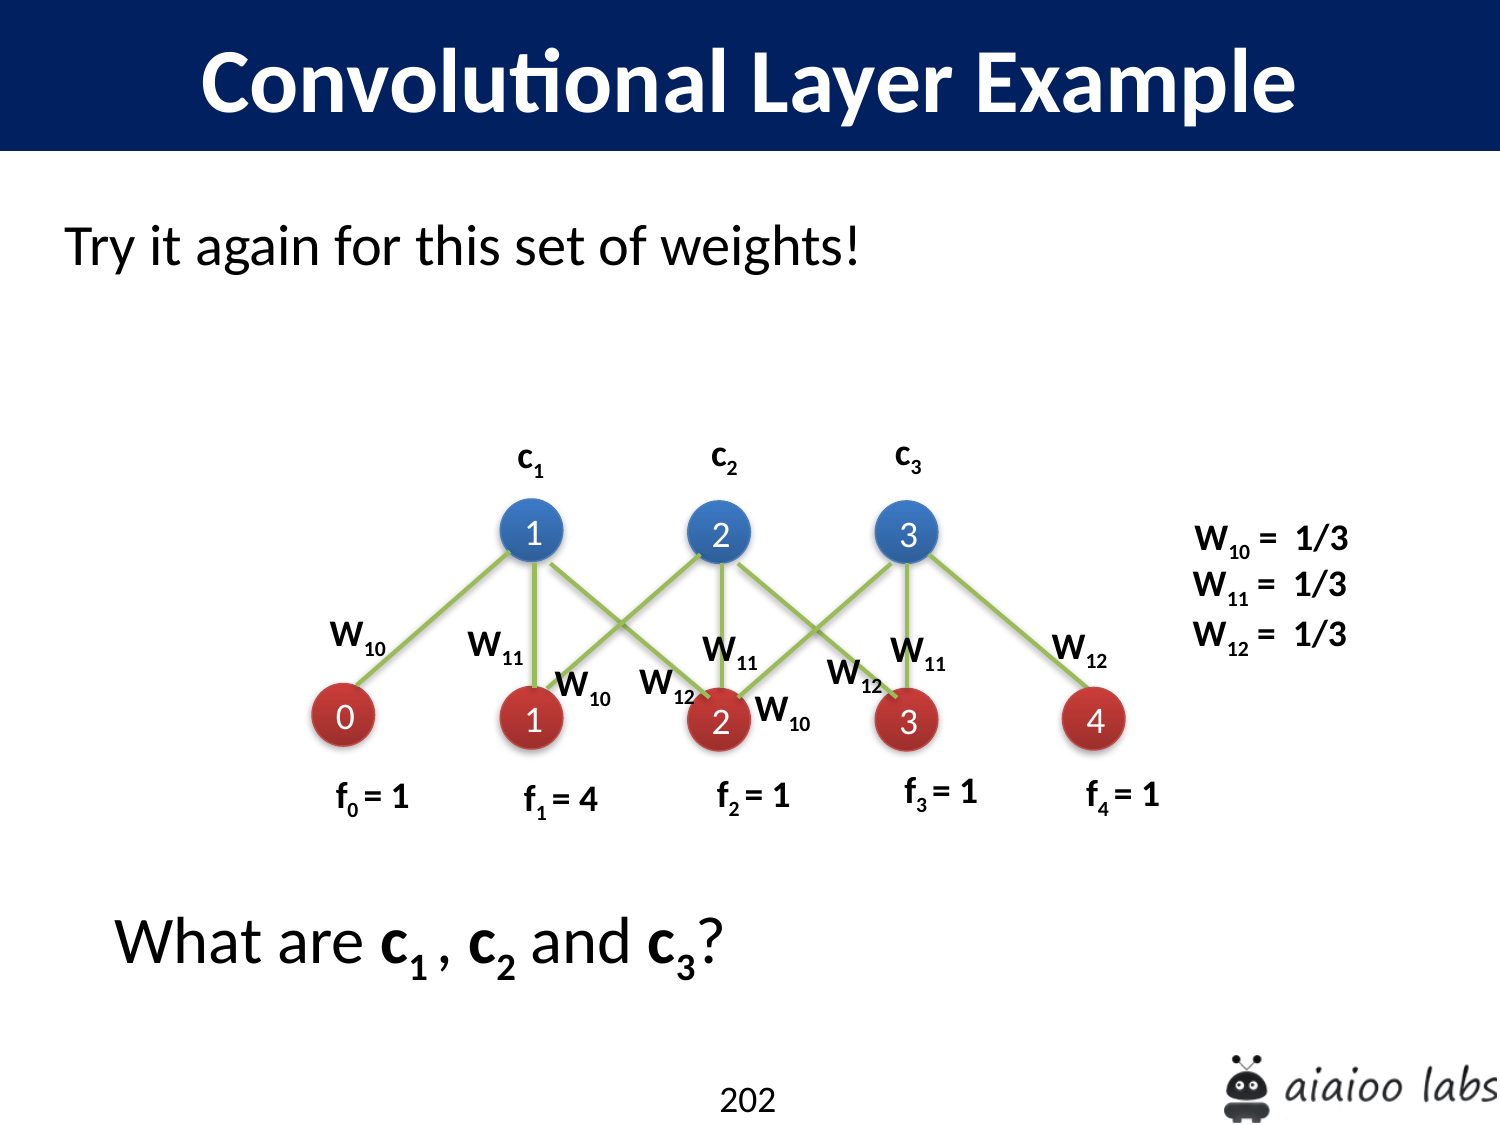

Convolutional Layer Example
Try it again for this set of weights!
c3
c2
c1
1
2
3
W10 =  1/3
W11 =  1/3
W10
W12 =  1/3
W11
W12
W11
W11
W12
W12
W10
W10
0
1
4
2
3
f3 = 1
f4 = 1
f2 = 1
f0 = 1
f1 = 4
What are c1 , c2 and c3?